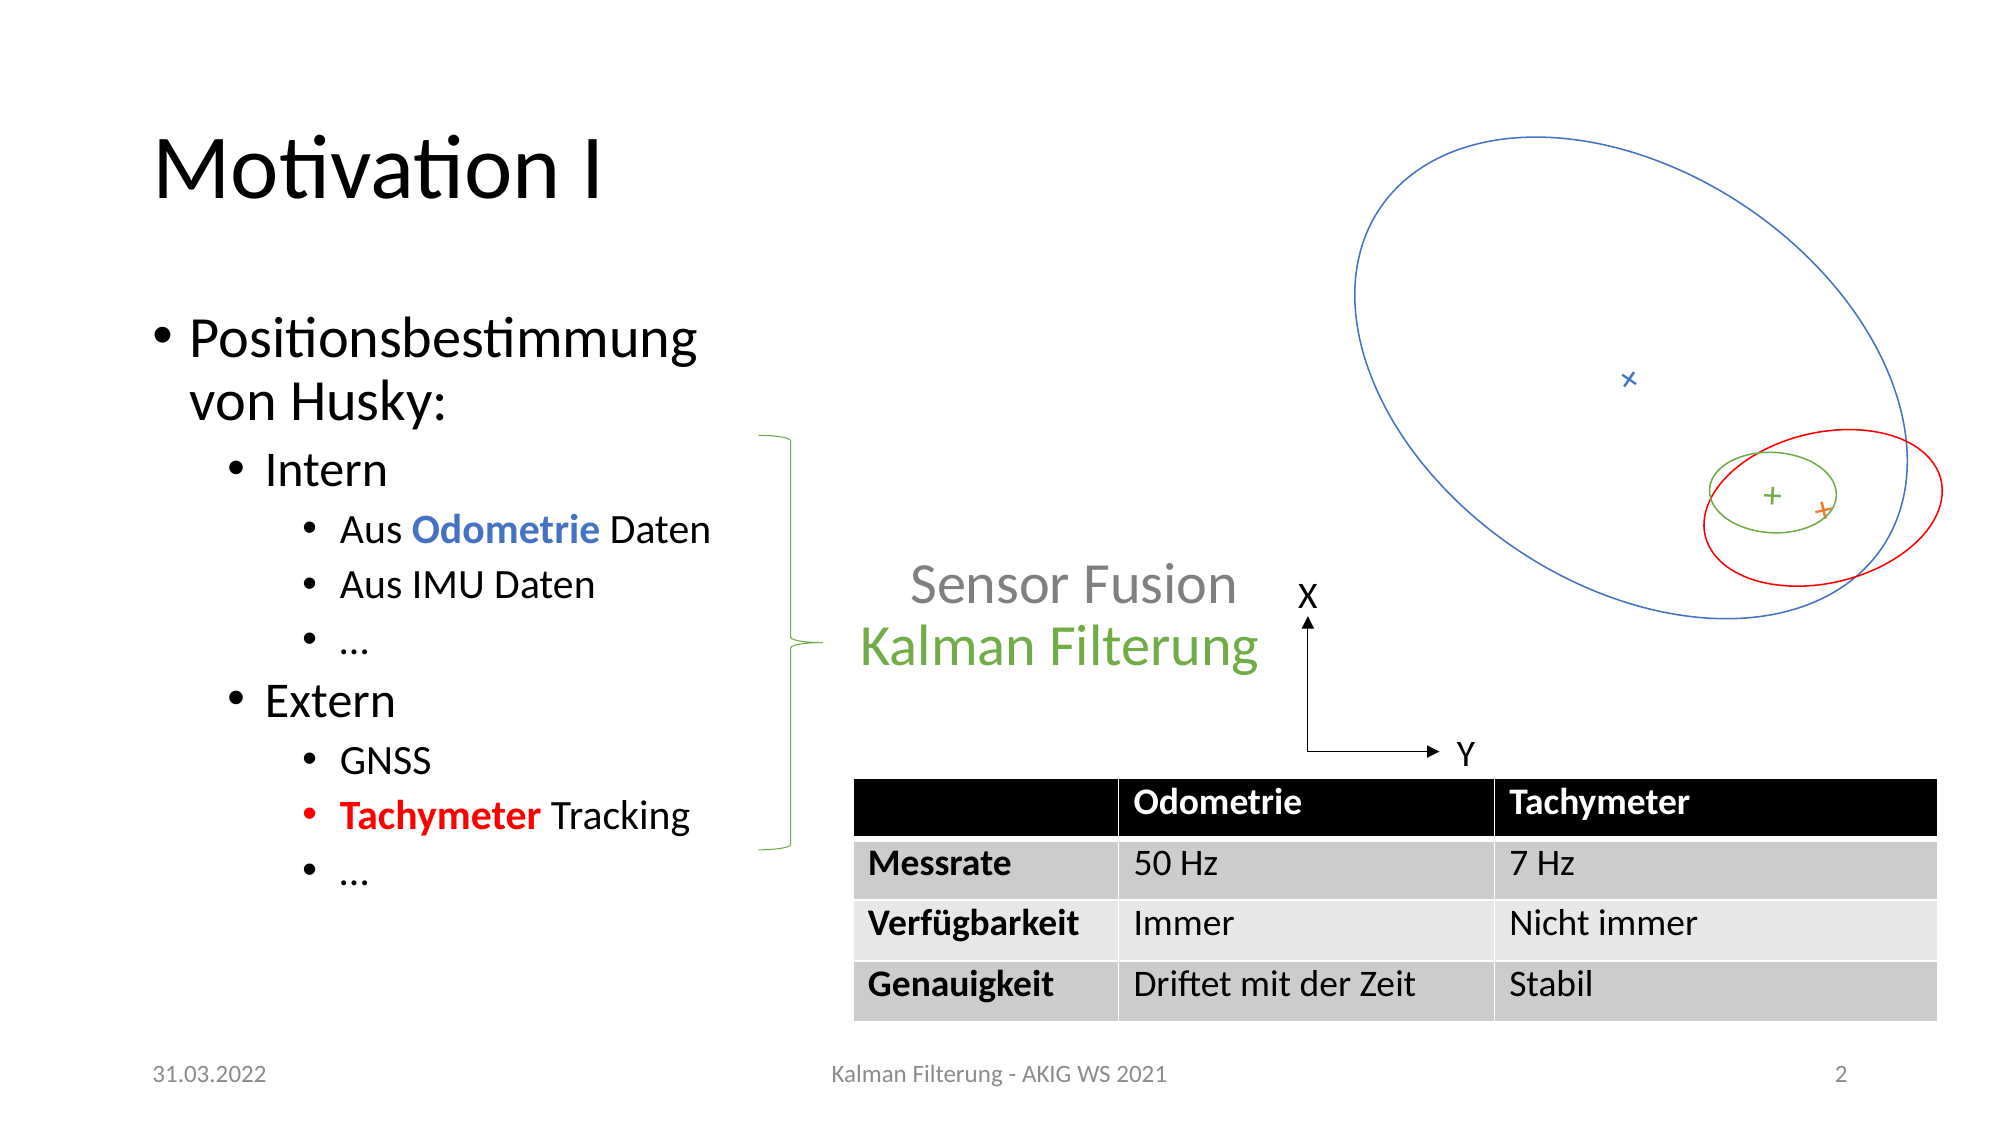

# Motivation I
+
Positionsbestimmung von Husky:
Intern
Aus Odometrie Daten
Aus IMU Daten
…
Extern
GNSS
Tachymeter Tracking
…

+

+
Sensor Fusion
X
Kalman Filterung
Y
|  | Odometrie | Tachymeter |
| --- | --- | --- |
| Messrate | 50 Hz | 7 Hz |
| Verfügbarkeit | Immer | Nicht immer |
| Genauigkeit | Driftet mit der Zeit | Stabil |
31.03.2022
Kalman Filterung - AKIG WS 2021
2